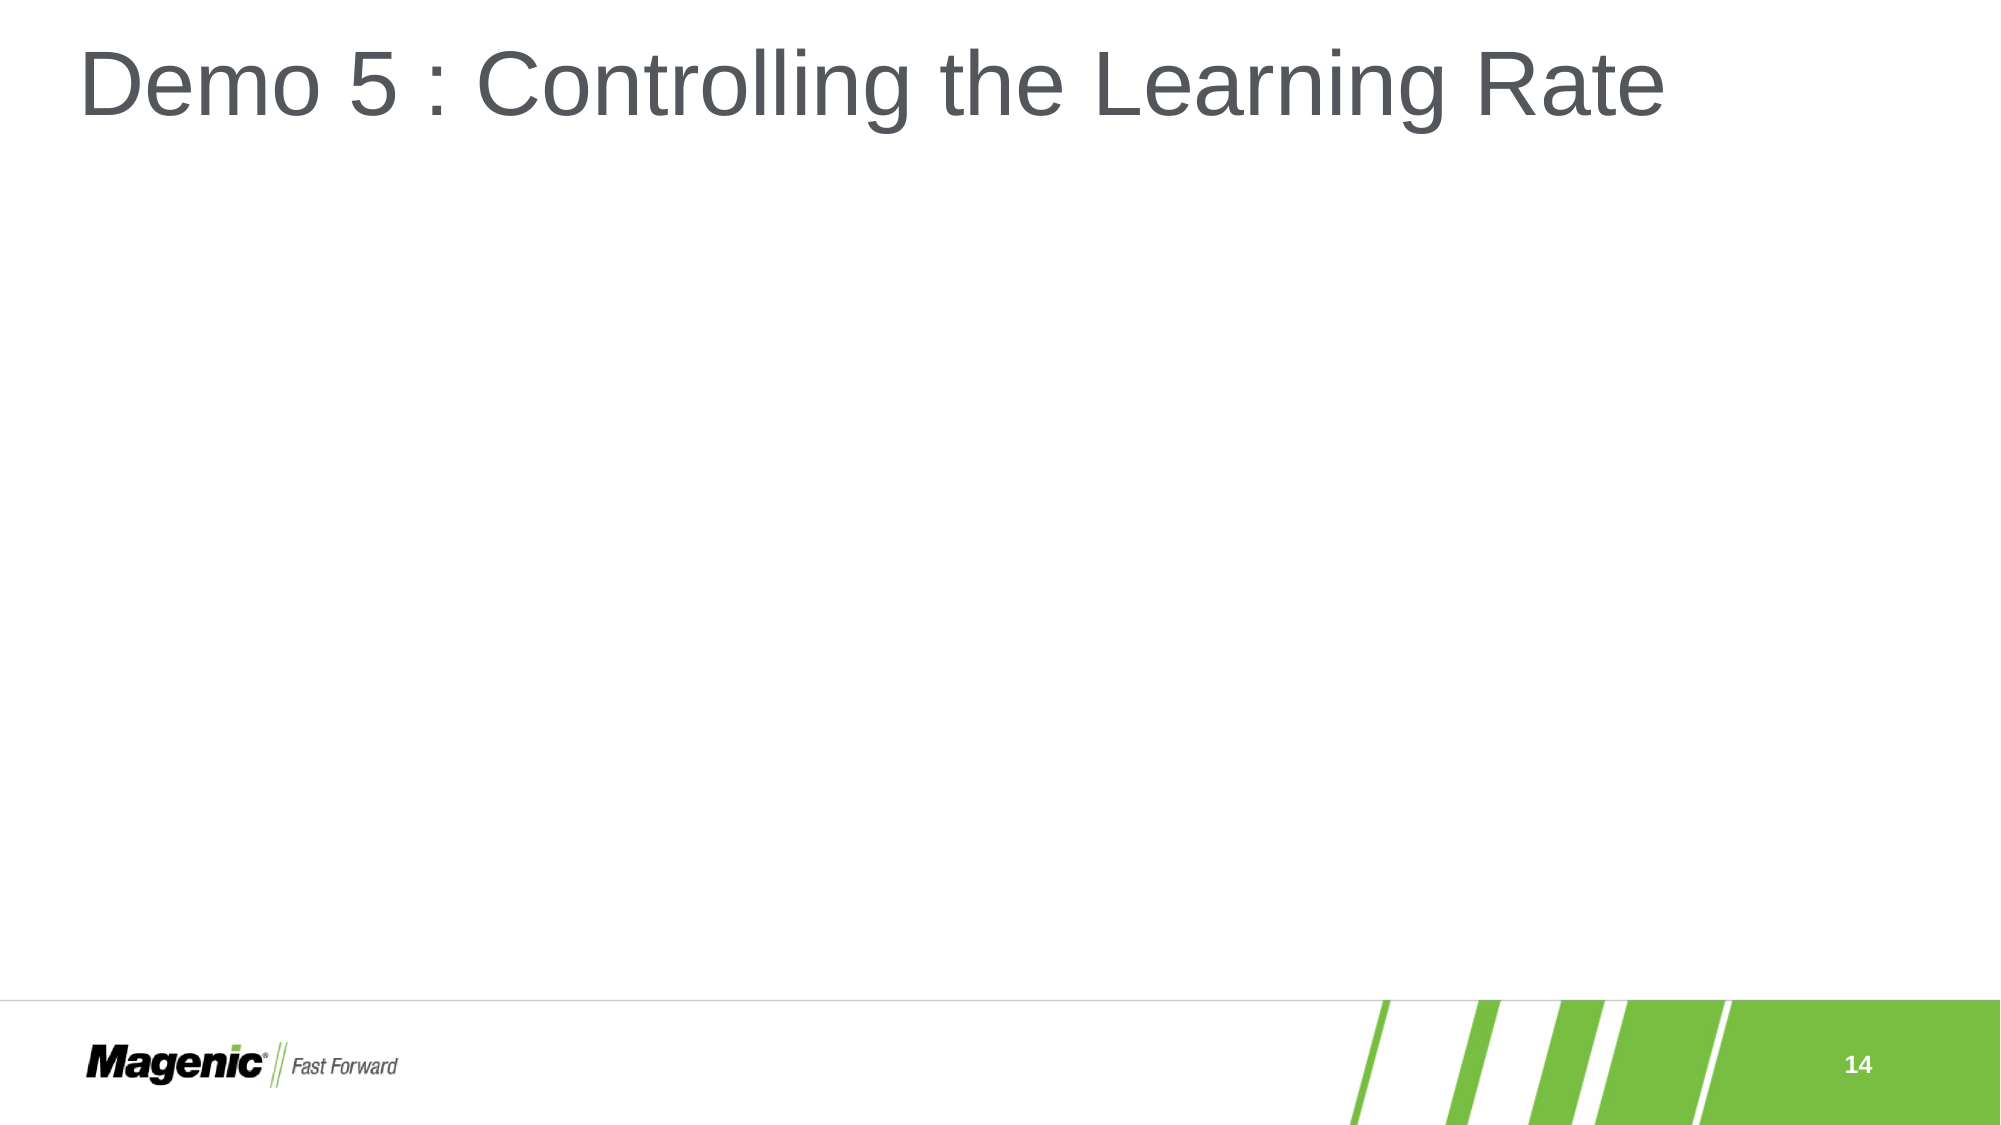

# Demo 5 : Controlling the Learning Rate